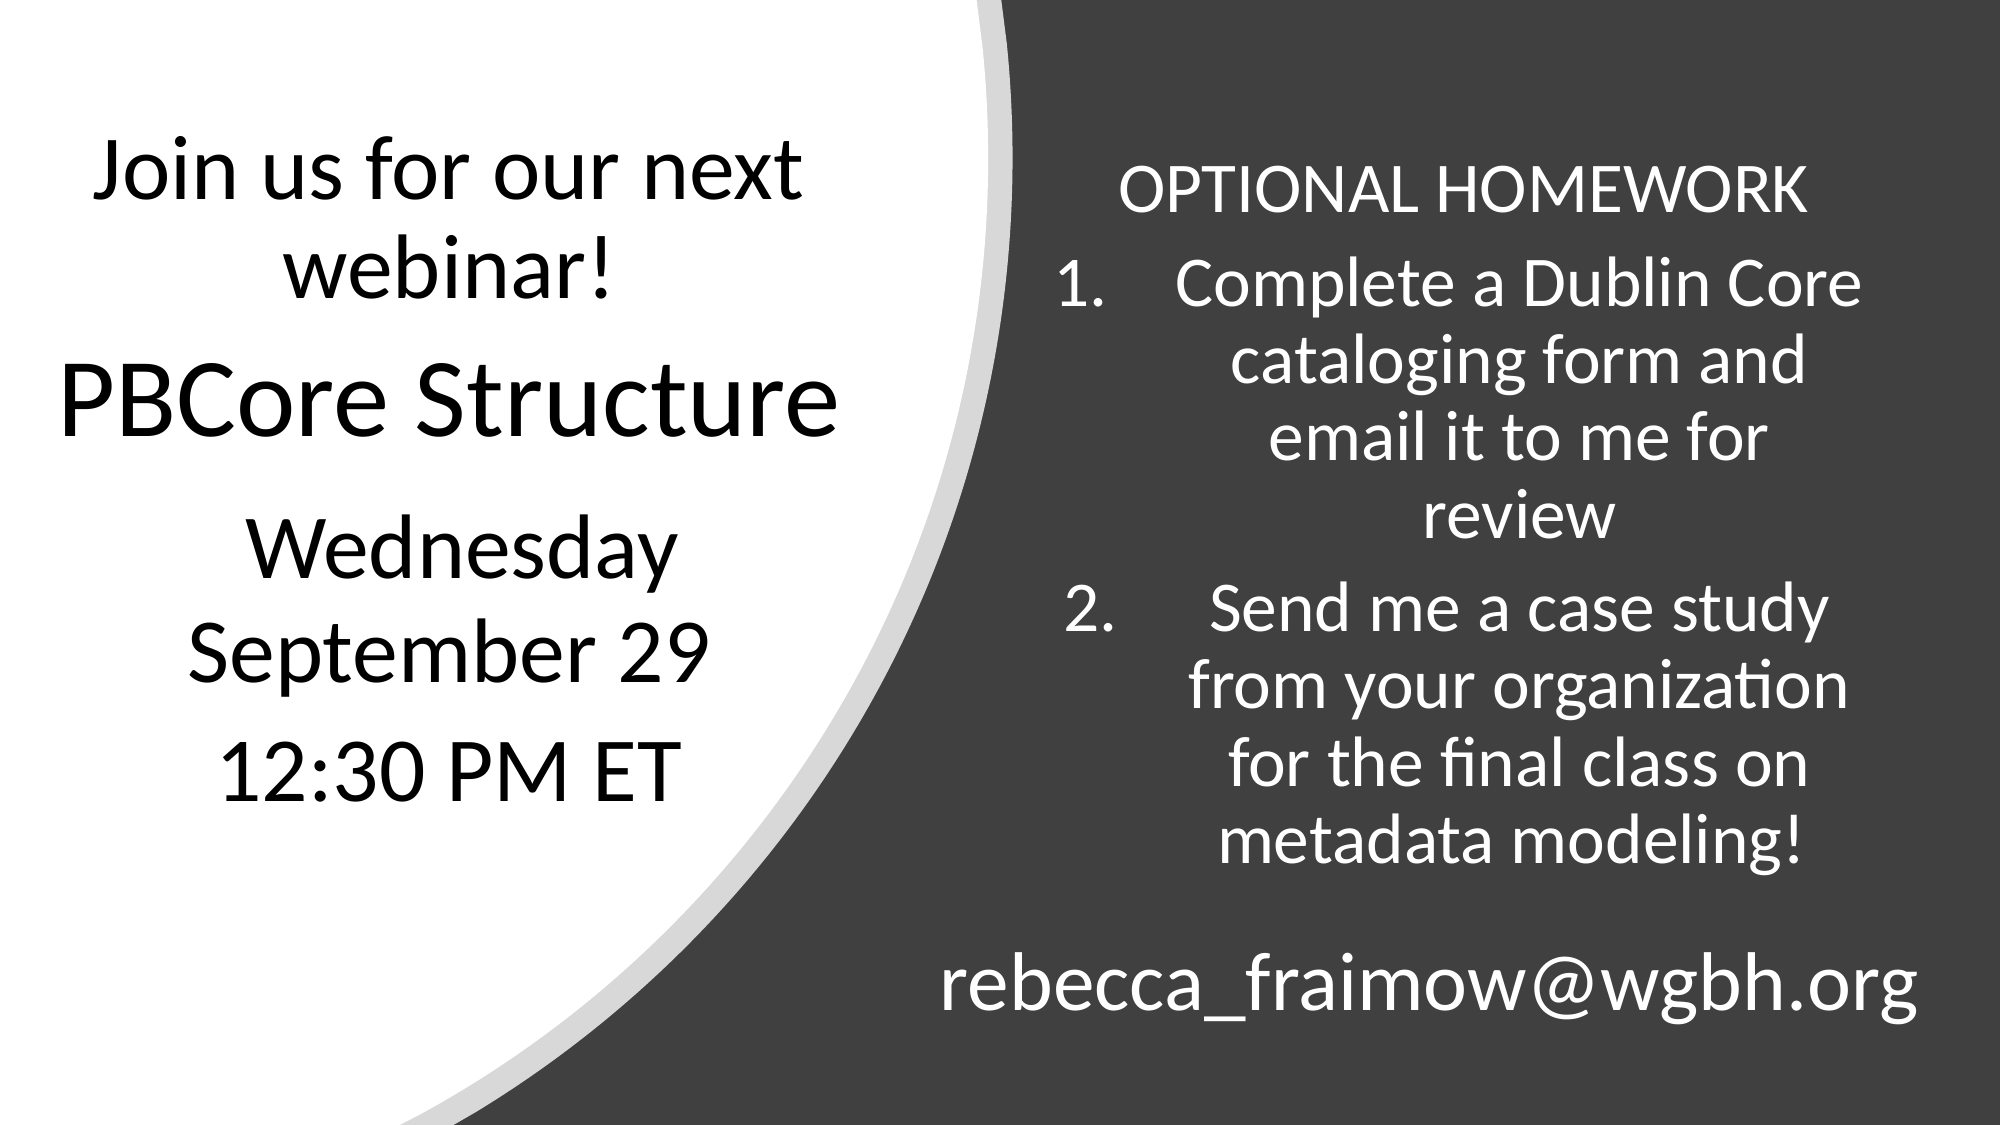

Join us for our next webinar!
PBCore Structure
 Wednesday September 29
12:30 PM ET
OPTIONAL HOMEWORK
Complete a Dublin Core cataloging form and email it to me for review
Send me a case study from your organization for the final class on metadata modeling!
# rebecca_fraimow@wgbh.org